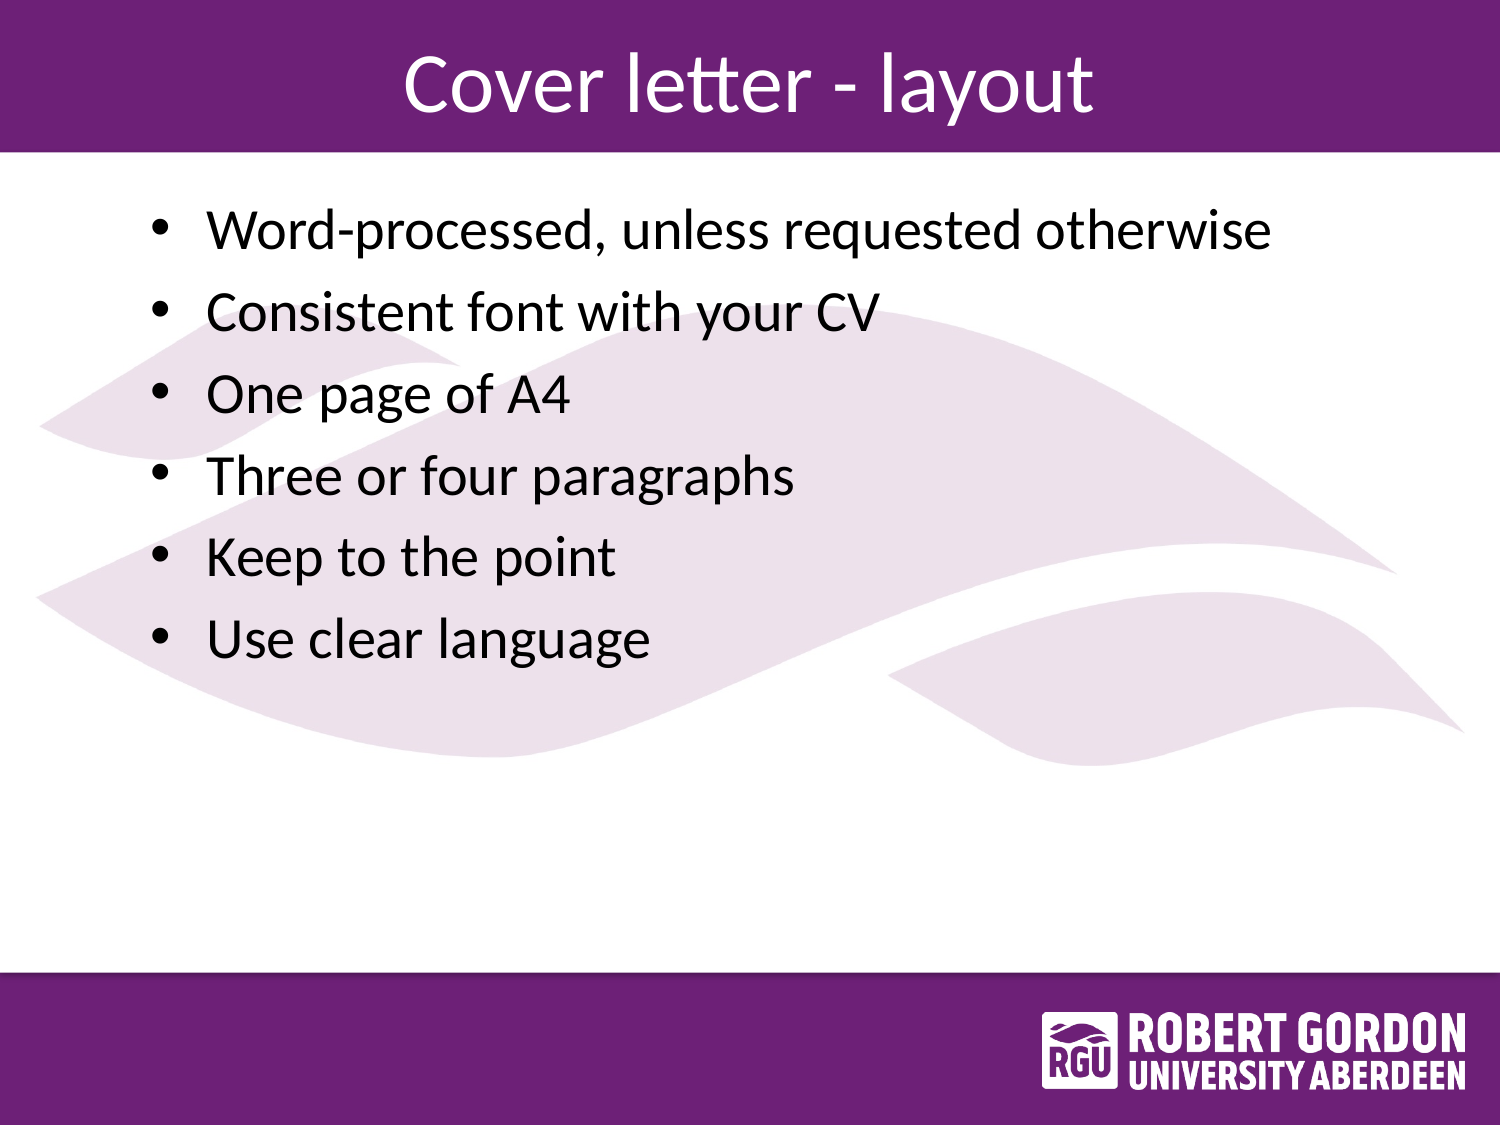

# Cover letter - layout
Word-processed, unless requested otherwise
Consistent font with your CV
One page of A4
Three or four paragraphs
Keep to the point
Use clear language